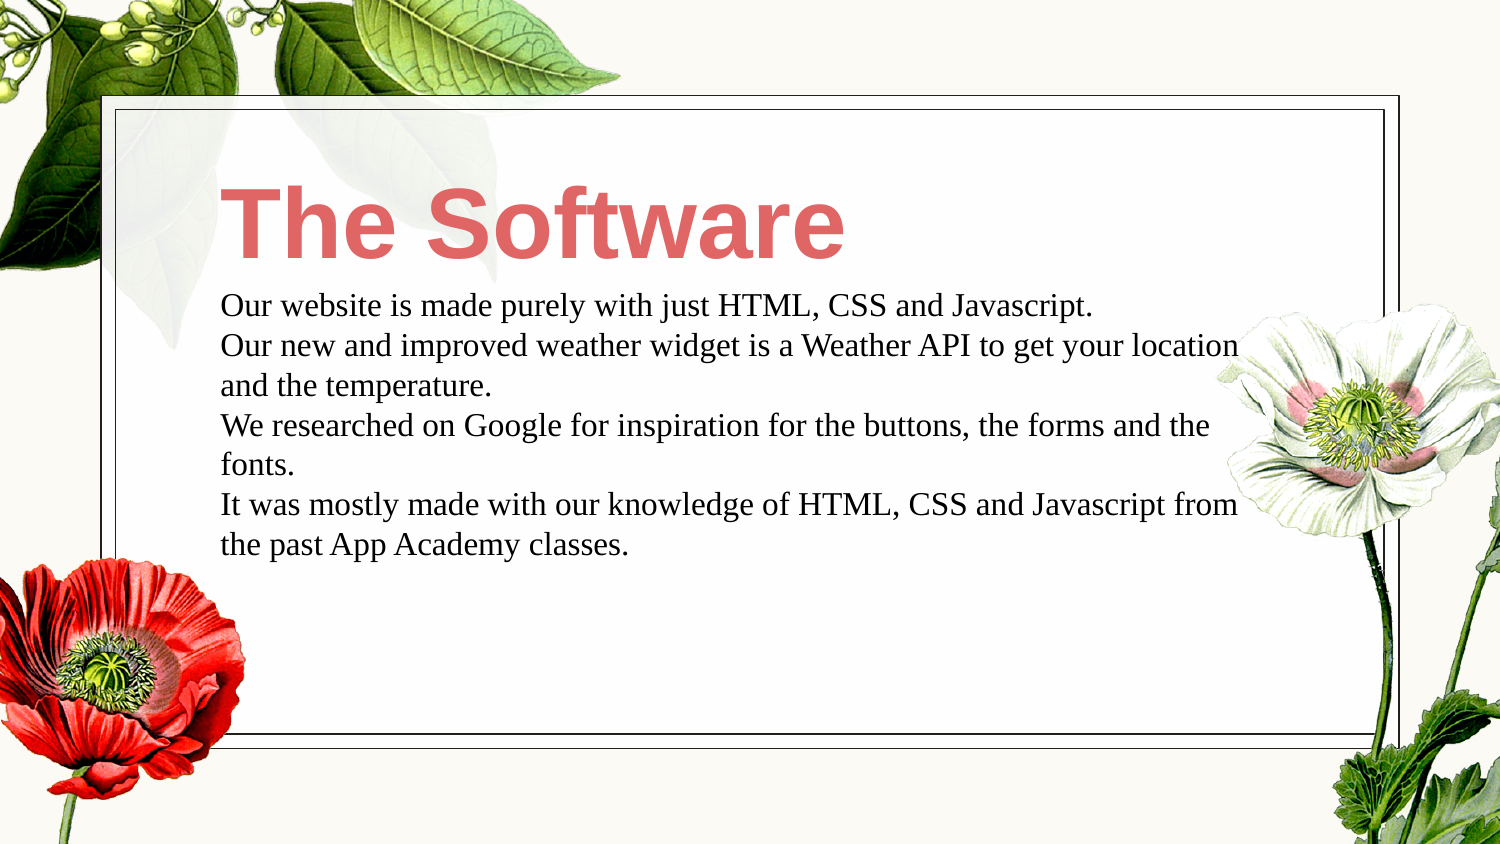

# The Software
Our website is made purely with just HTML, CSS and Javascript.
Our new and improved weather widget is a Weather API to get your location and the temperature.
We researched on Google for inspiration for the buttons, the forms and the fonts.
It was mostly made with our knowledge of HTML, CSS and Javascript from the past App Academy classes.